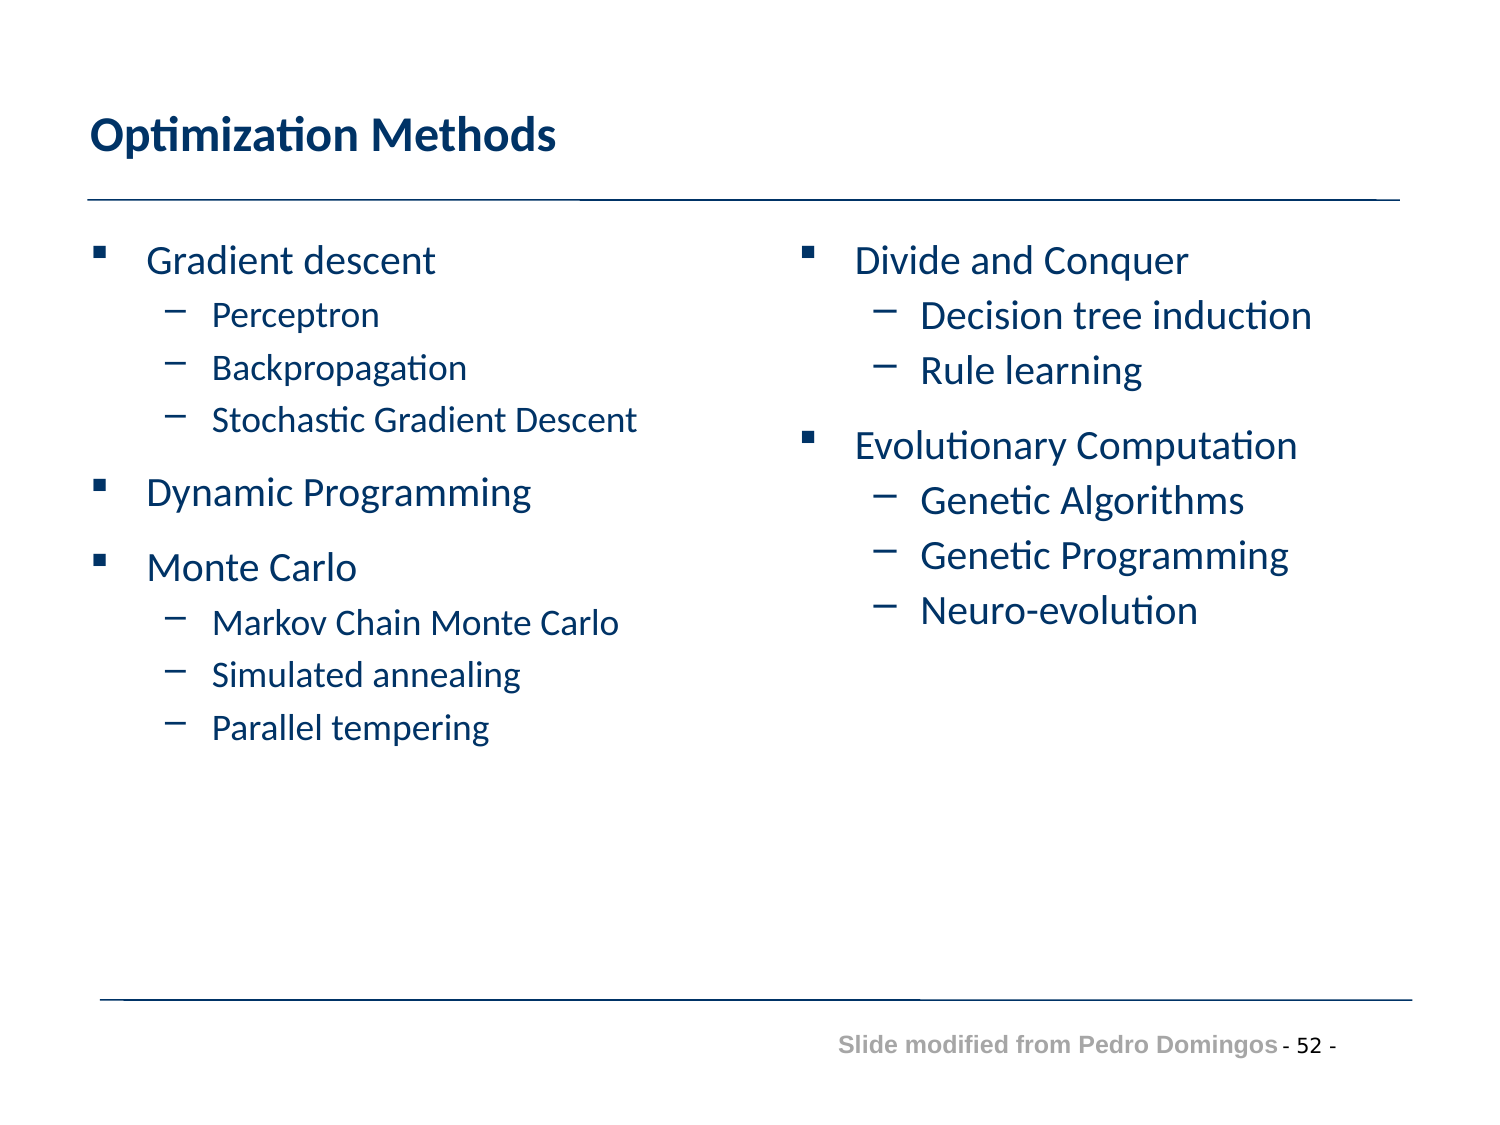

# Optimization Methods
Divide and Conquer
Decision tree induction
Rule learning
Evolutionary Computation
Genetic Algorithms
Genetic Programming
Neuro-evolution
Gradient descent
Perceptron
Backpropagation
Stochastic Gradient Descent
Dynamic Programming
Monte Carlo
Markov Chain Monte Carlo
Simulated annealing
Parallel tempering
Slide modified from Pedro Domingos